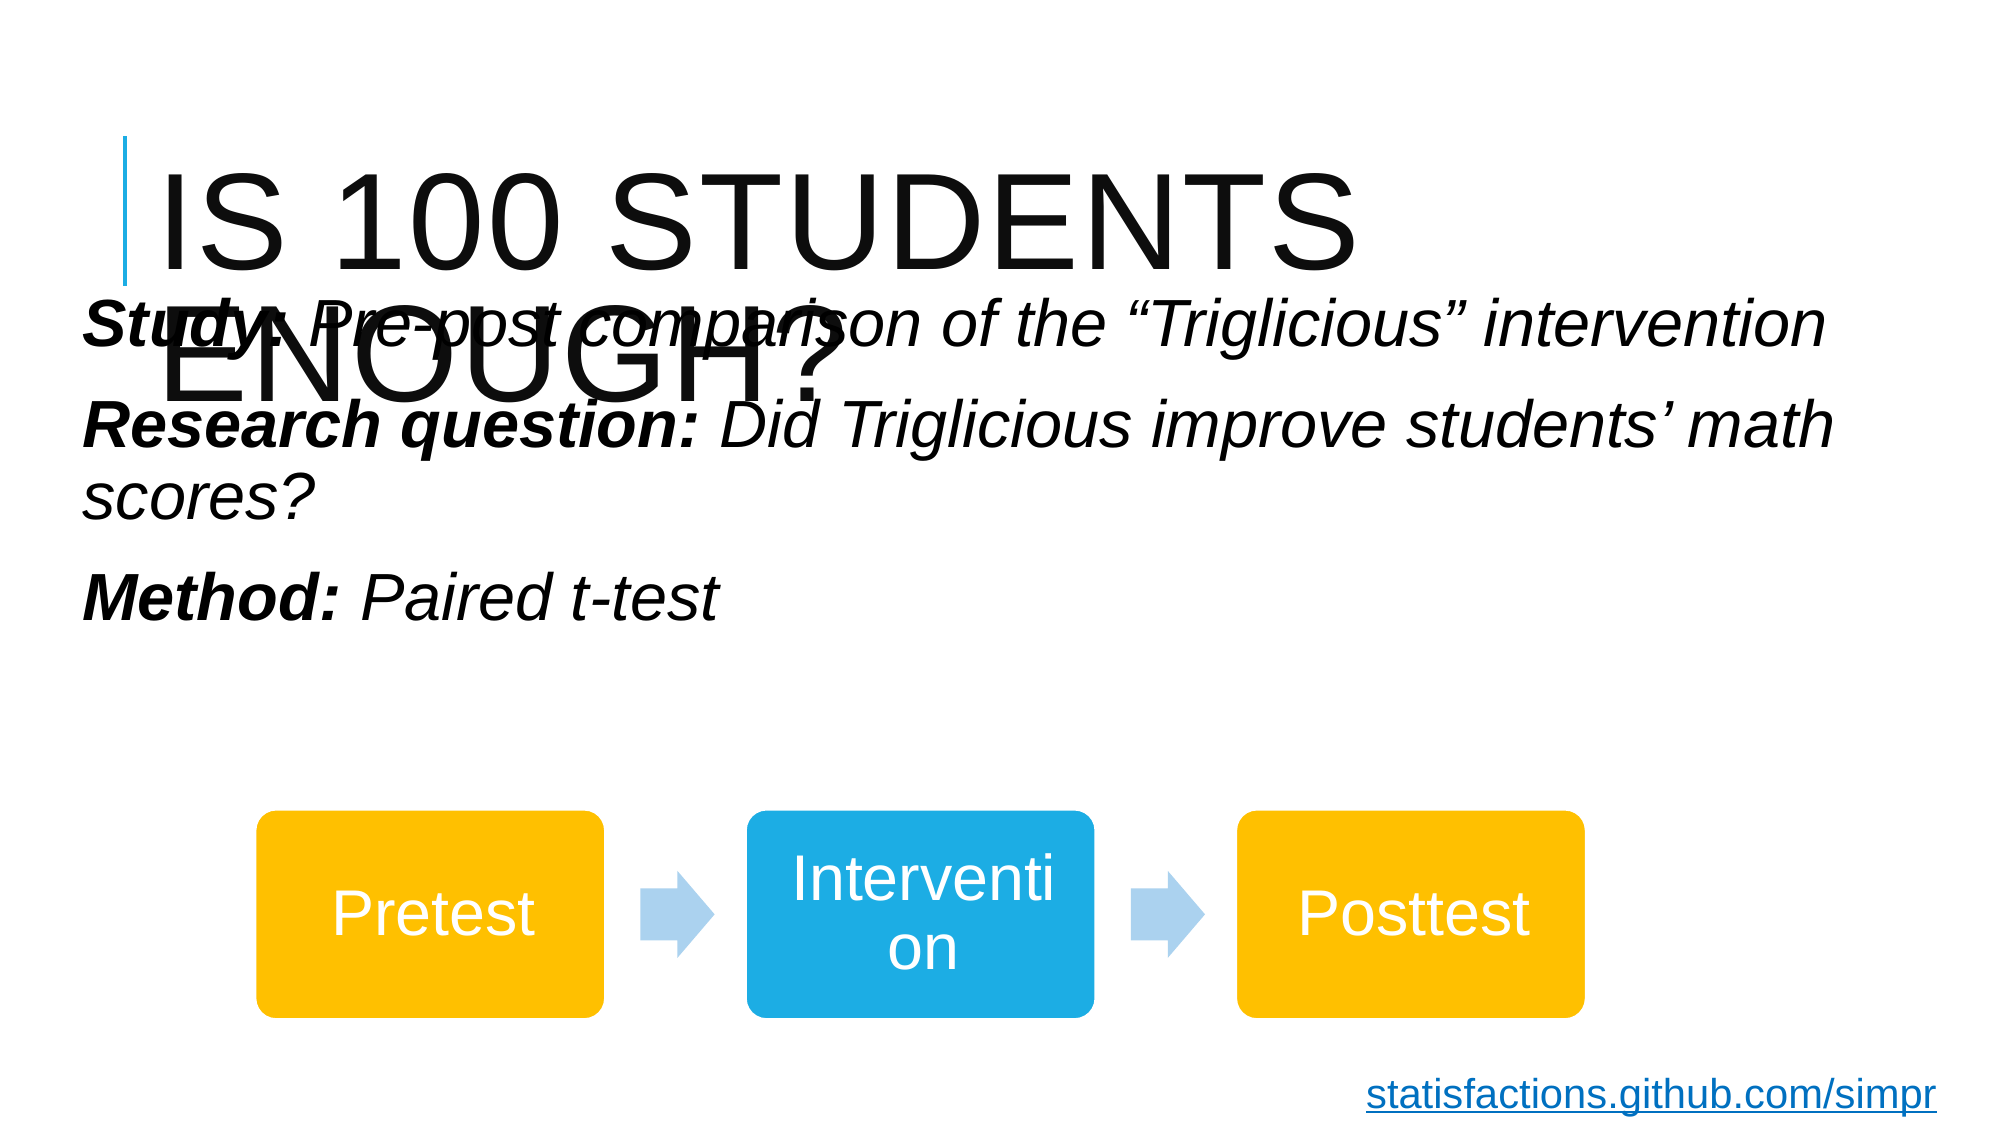

# Is 100 students enough?
Study: Pre-post comparison of the “Triglicious” intervention
Research question: Did Triglicious improve students’ math scores?
Method: Paired t-test

Pretest

Intervention

Posttest
statisfactions.github.com/simpr